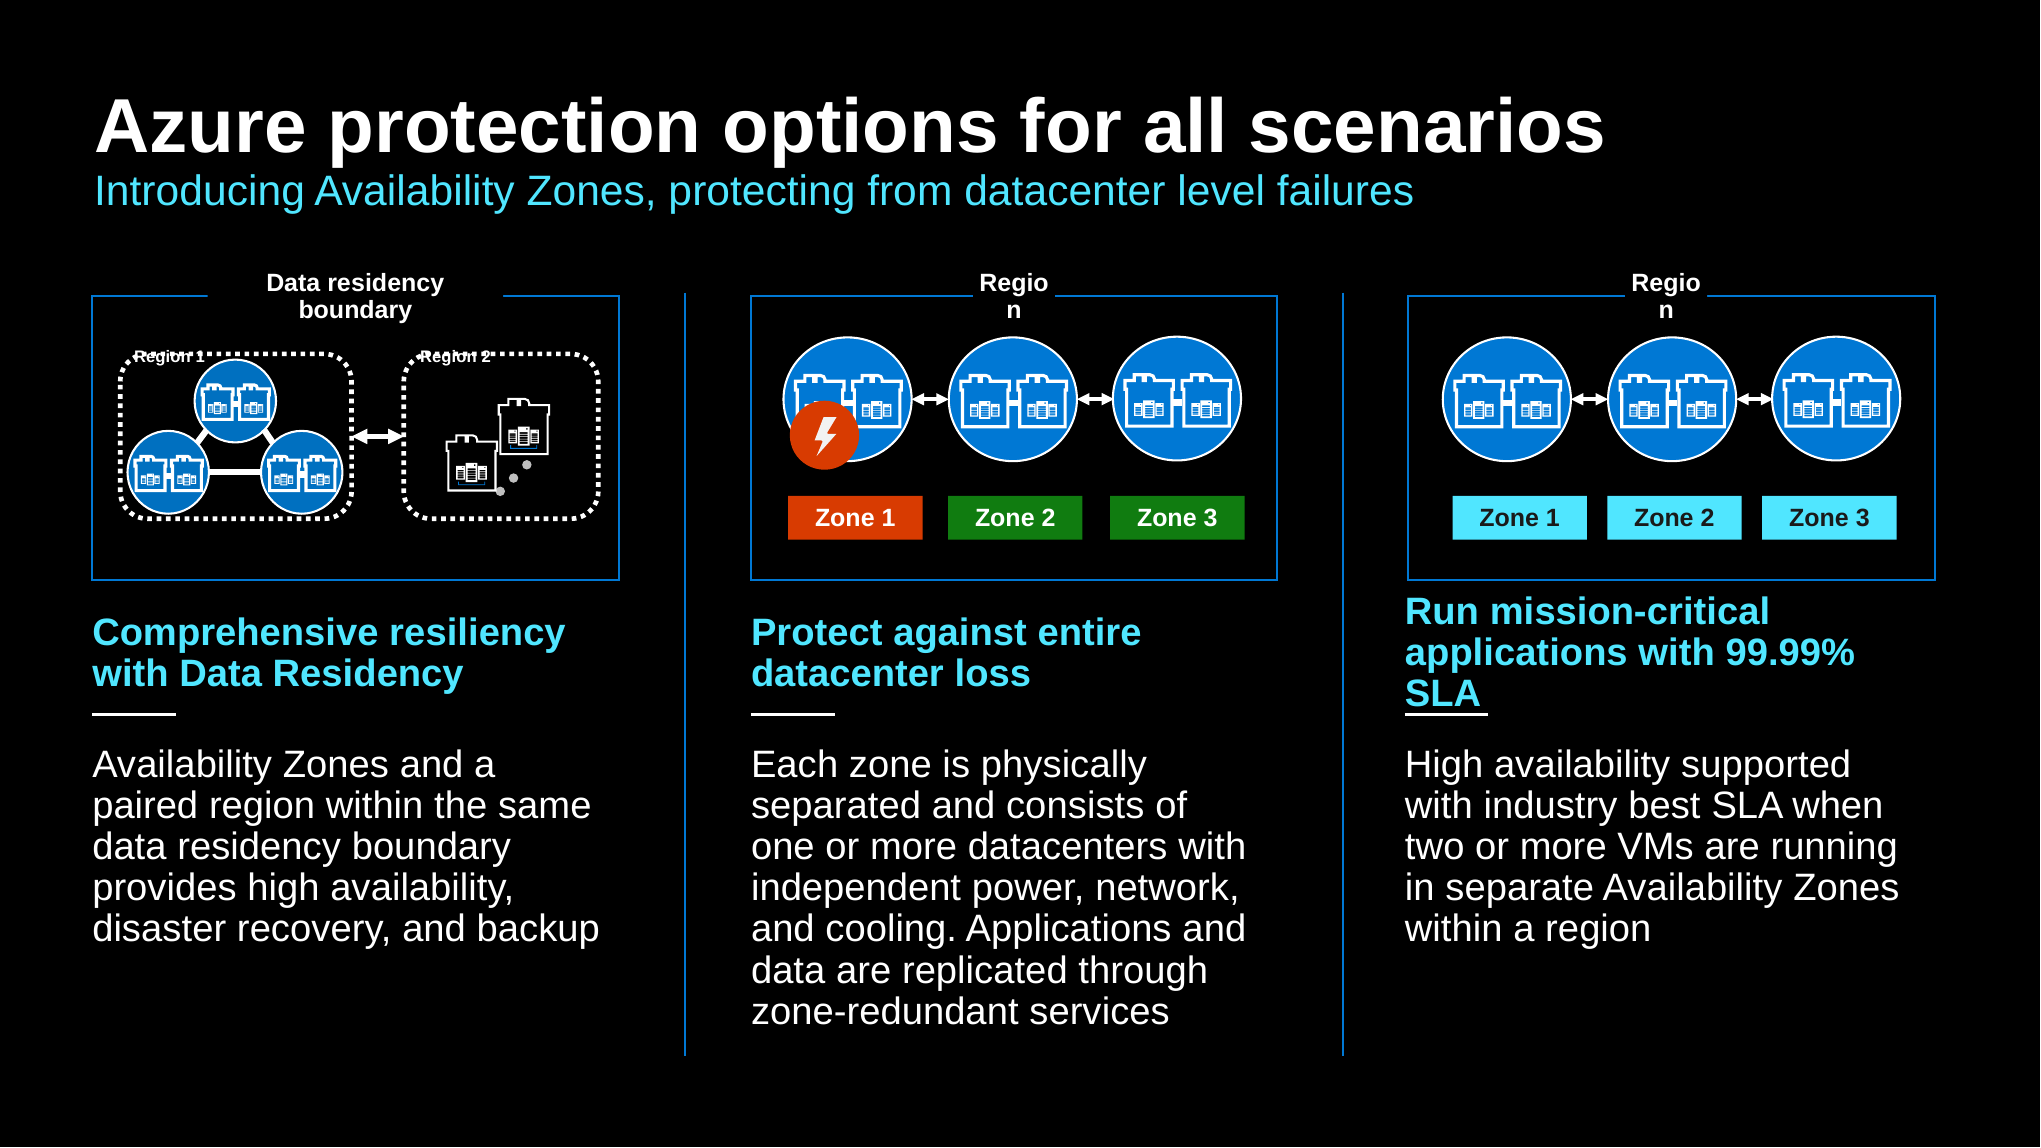

# Azure protection options for all scenarios Introducing Availability Zones, protecting from datacenter level failures
Data residency boundary

Region 1

Region 2

Region

Zone 1
Zone 2
Zone 3
Region

Zone 1
Zone 2
Zone 3
Comprehensive resiliency
with Data Residency
Availability Zones and a paired region within the same data residency boundary provides high availability, disaster recovery, and backup
Protect against entire datacenter loss
Each zone is physically separated and consists of
one or more datacenters with independent power, network, and cooling. Applications and data are replicated through zone-redundant services
Run mission-critical applications with 99.99% SLA
High availability supported with industry best SLA when two or more VMs are running in separate Availability Zones within a region